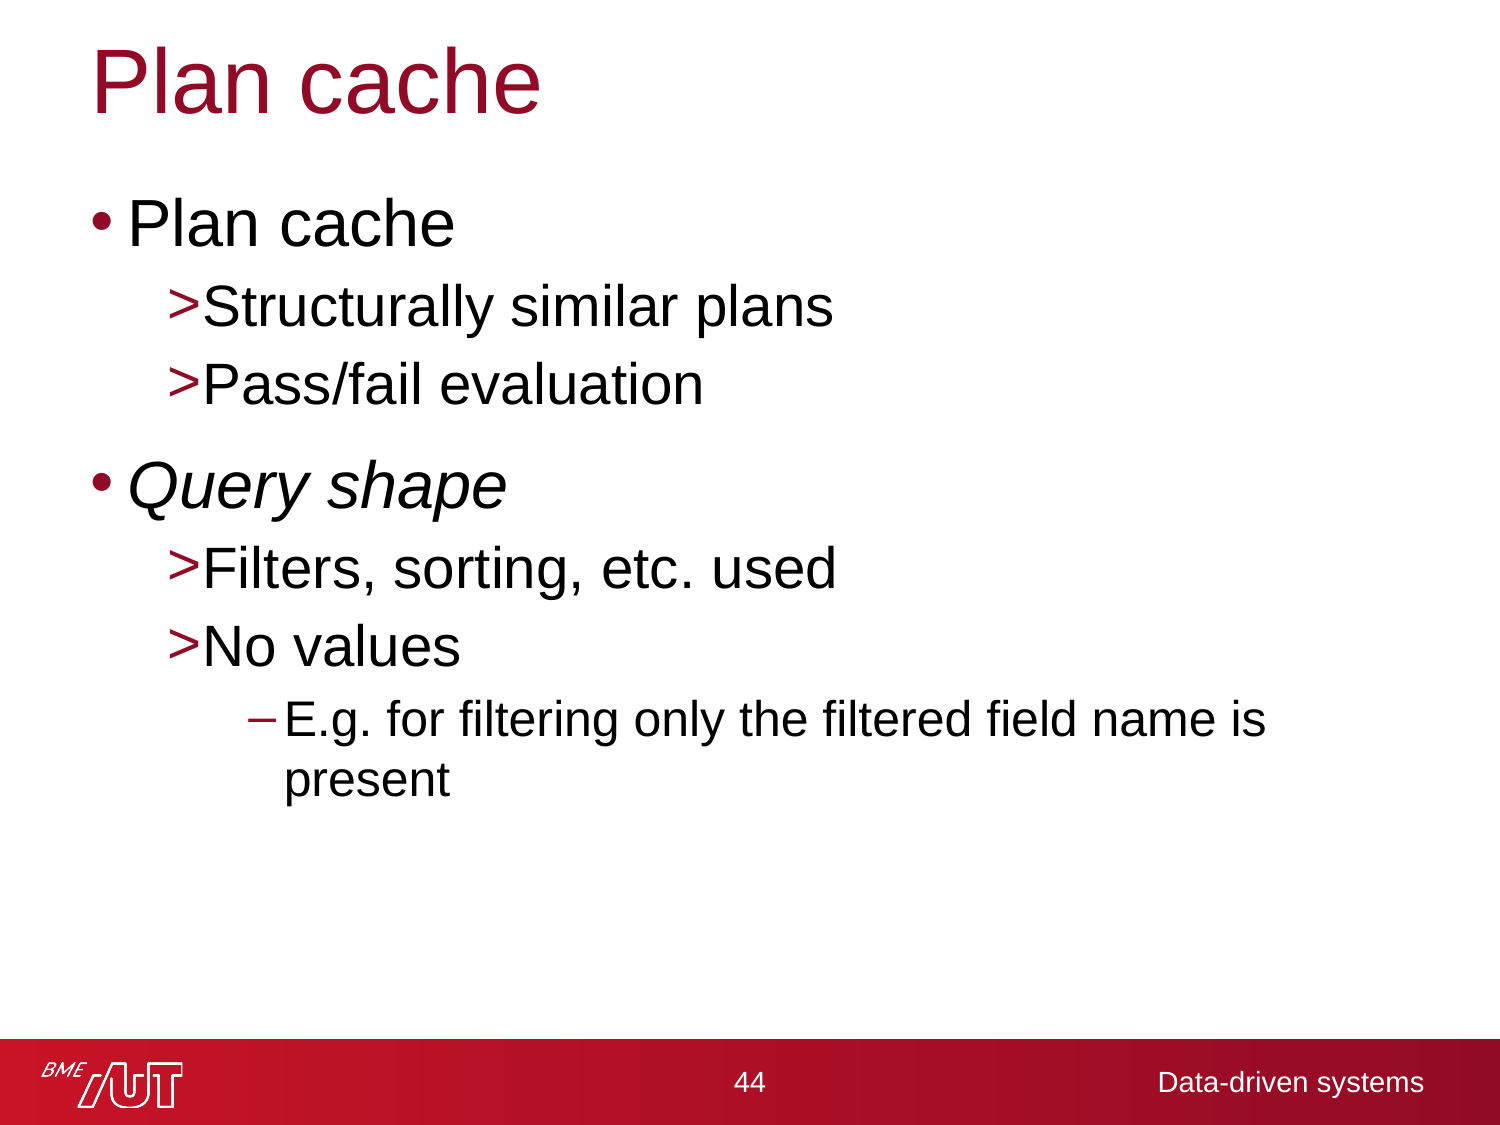

# Plan cache
Plan cache
Structurally similar plans
Pass/fail evaluation
Query shape
Filters, sorting, etc. used
No values
E.g. for filtering only the filtered field name is present

44
Data-driven systems